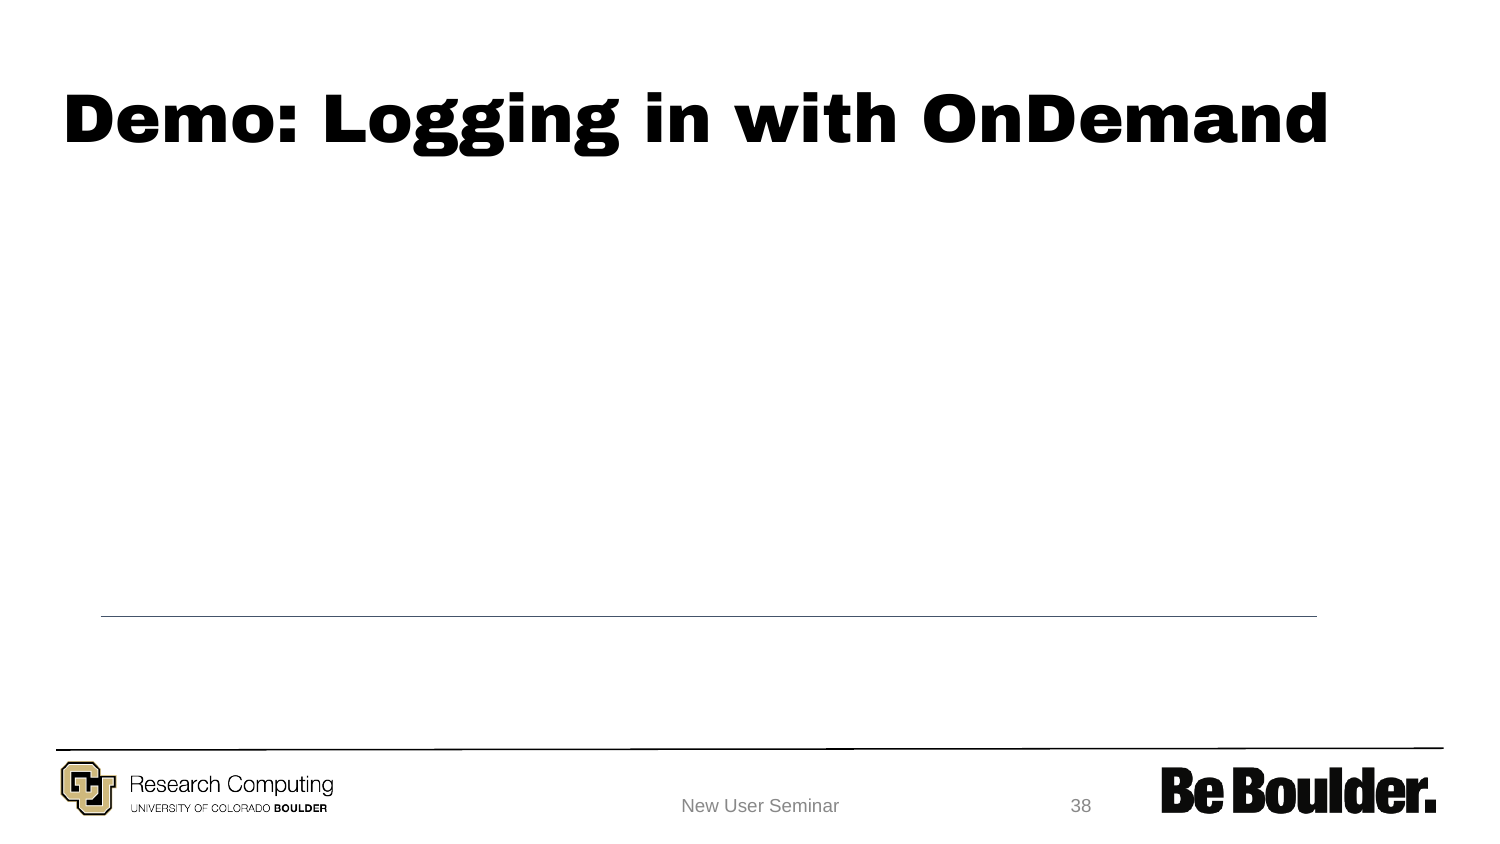

# Demo: Logging in with OnDemand
New User Seminar
38